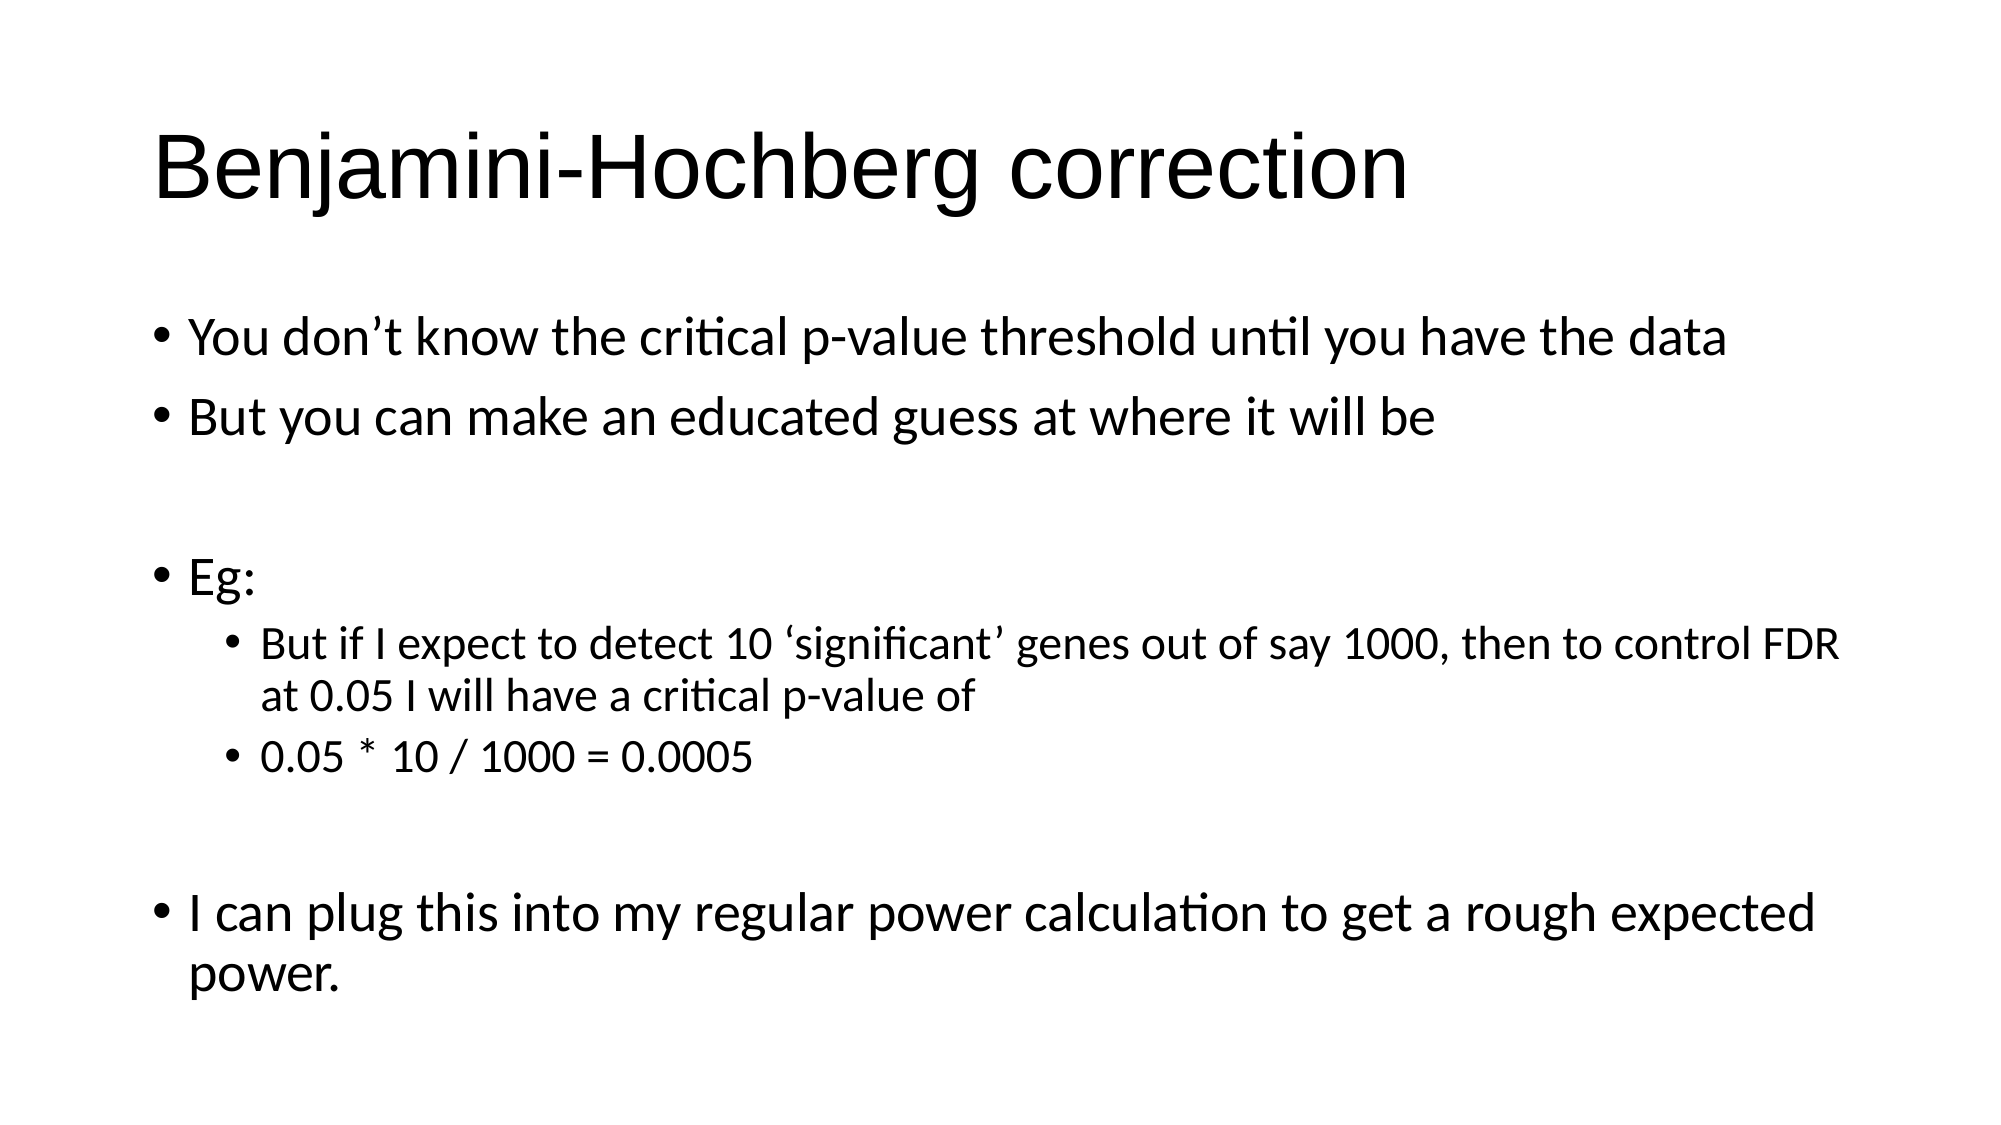

# Benjamini-Hochberg correction
You don’t know the critical p-value threshold until you have the data
But you can make an educated guess at where it will be

Eg:
But if I expect to detect 10 ‘significant’ genes out of say 1000, then to control FDR at 0.05 I will have a critical p-value of
0.05 * 10 / 1000 = 0.0005

I can plug this into my regular power calculation to get a rough expected power.